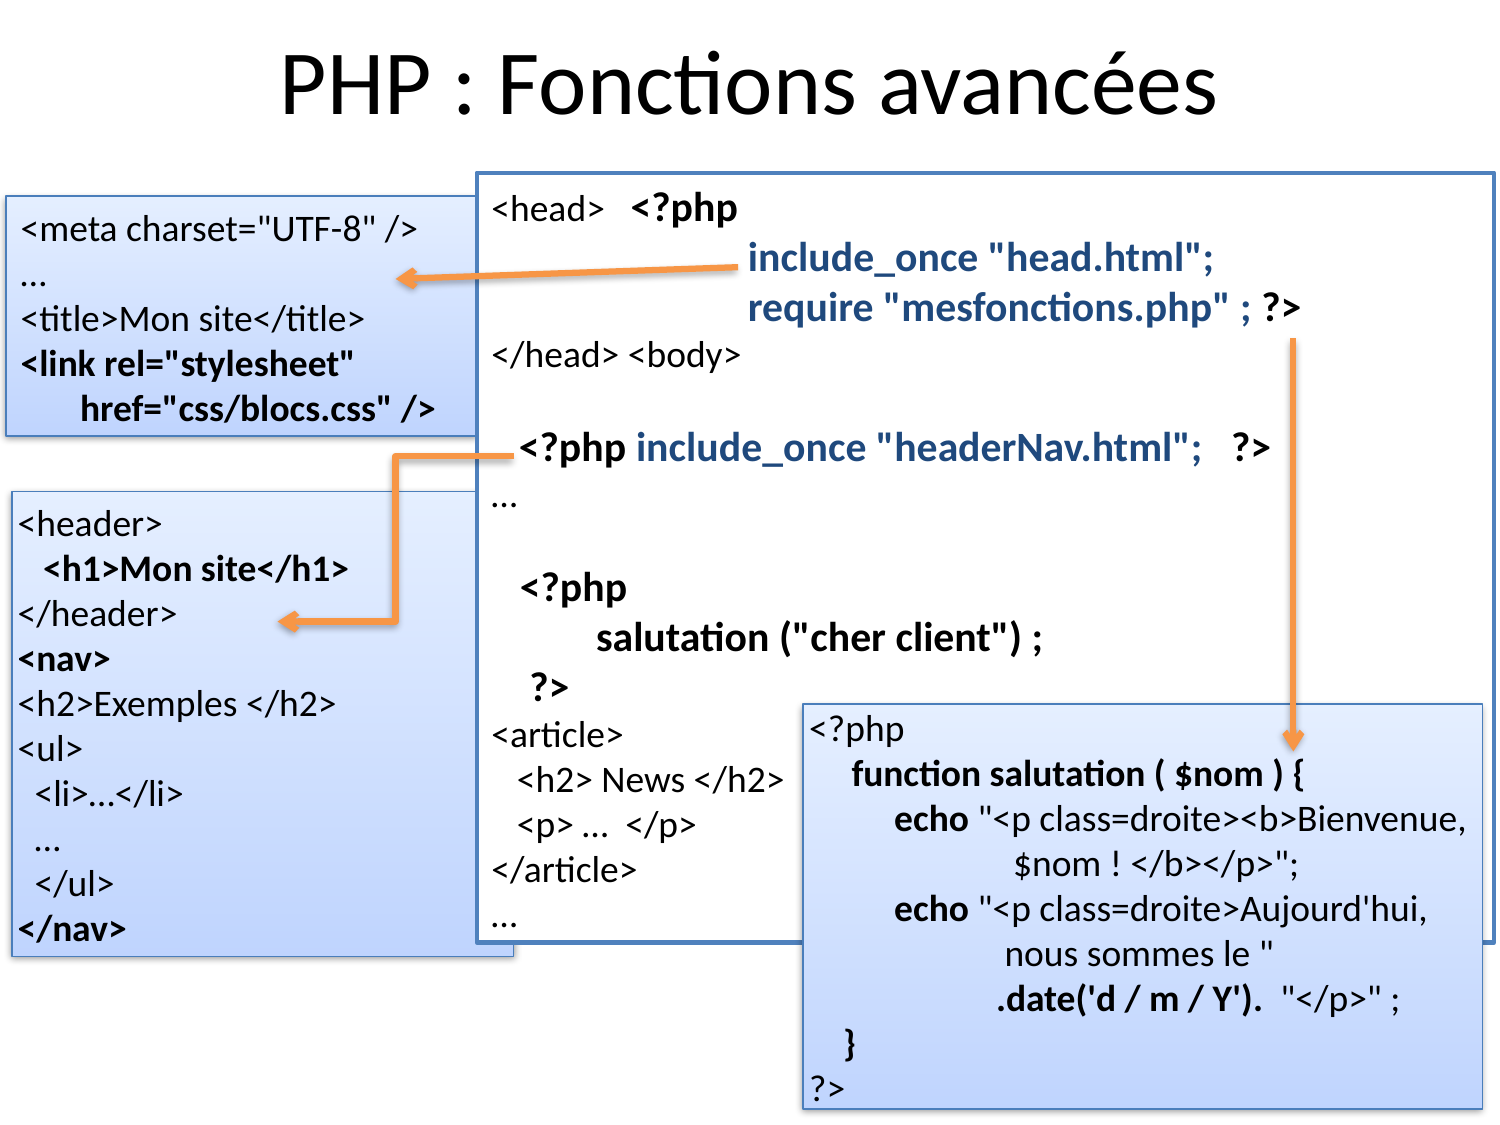

# PHP : Fonctions avancées
<head>   <?php
                           include_once "head.html";
                           require "mesfonctions.php" ; ?>
</head> <body>

   <?php include_once "headerNav.html";   ?>
…

   <?php
           salutation ("cher client") ;
    ?>
<article>
   <h2> News </h2>
   <p> …  </p>
</article>
…
<meta charset="UTF-8" />
…
<title>Mon site</title>
<link rel="stylesheet"
       href="css/blocs.css" />
<header>
   <h1>Mon site</h1>
</header>
<nav>
<h2>Exemples </h2>
<ul>
  <li>…</li>
  …
  </ul>
</nav>
<?php
     function salutation ( $nom ) {
          echo "<p class=droite><b>Bienvenue,
                        $nom ! </b></p>";
          echo "<p class=droite>Aujourd'hui,
                       nous sommes le "
                      .date('d / m / Y').  "</p>" ;
    }
?>
65